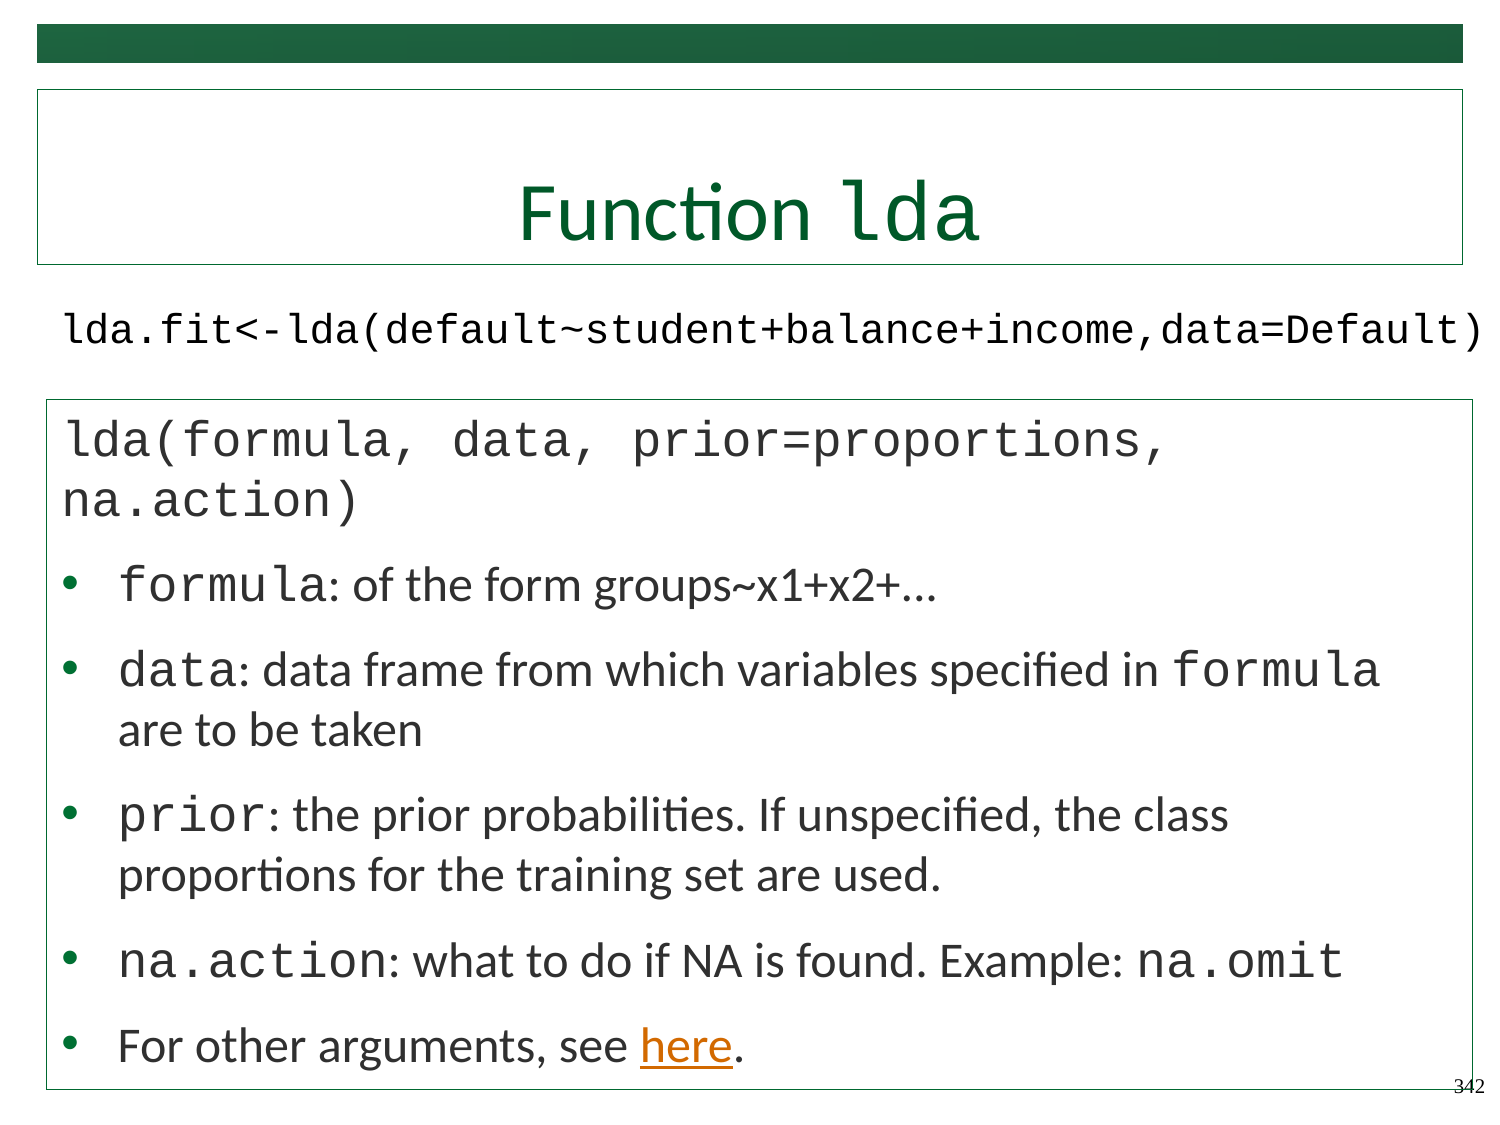

# Function lda
lda.fit<-lda(default~student+balance+income,data=Default)
lda(formula, data, prior=proportions, na.action)
formula: of the form groups~x1+x2+...
data: data frame from which variables specified in formula are to be taken
prior: the prior probabilities. If unspecified, the class proportions for the training set are used.
na.action: what to do if NA is found. Example: na.omit
For other arguments, see here.
342